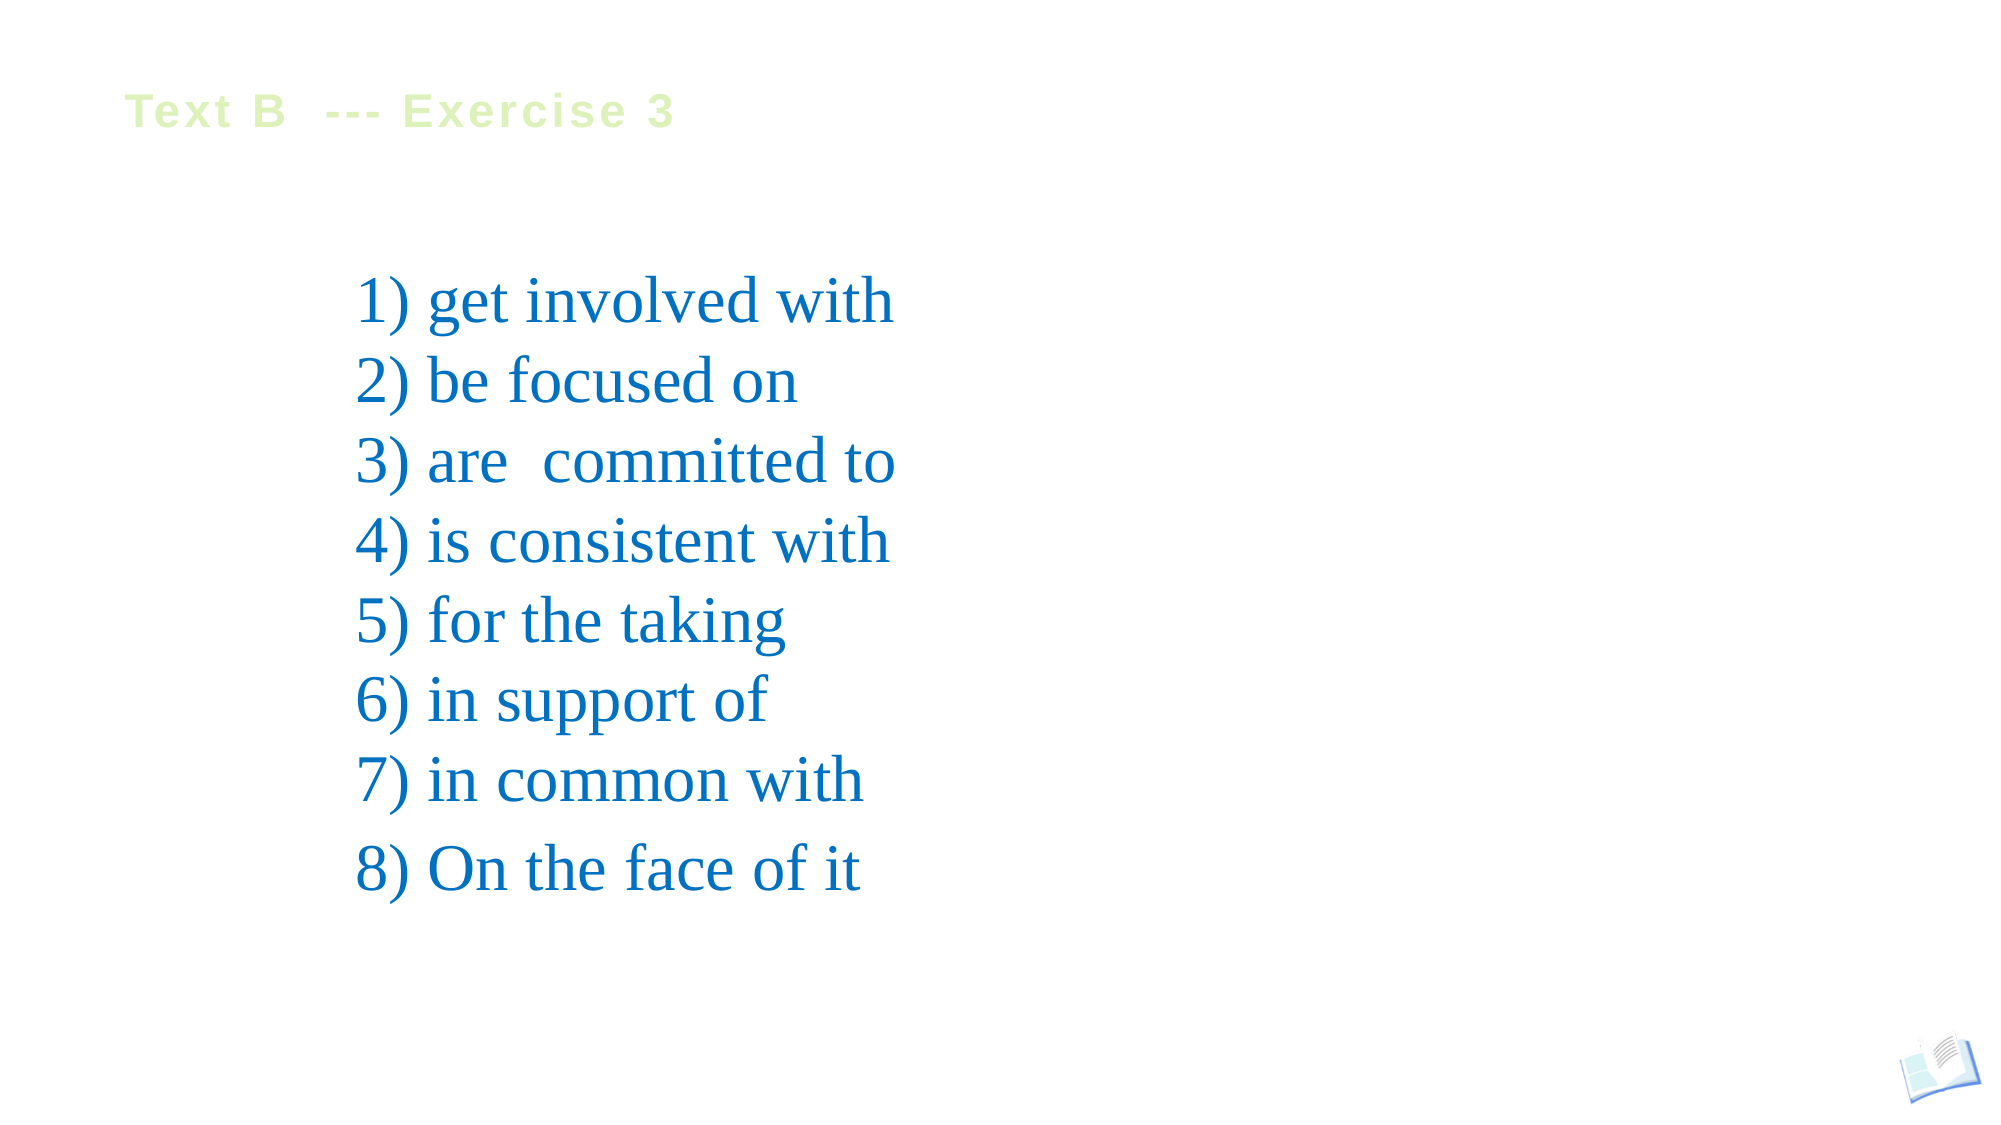

# Text B  --- Exercise 3
1) get involved with
2) be focused on
3) are  committed to
4) is consistent with
5) for the taking
6) in support of
7) in common with
8) On the face of it